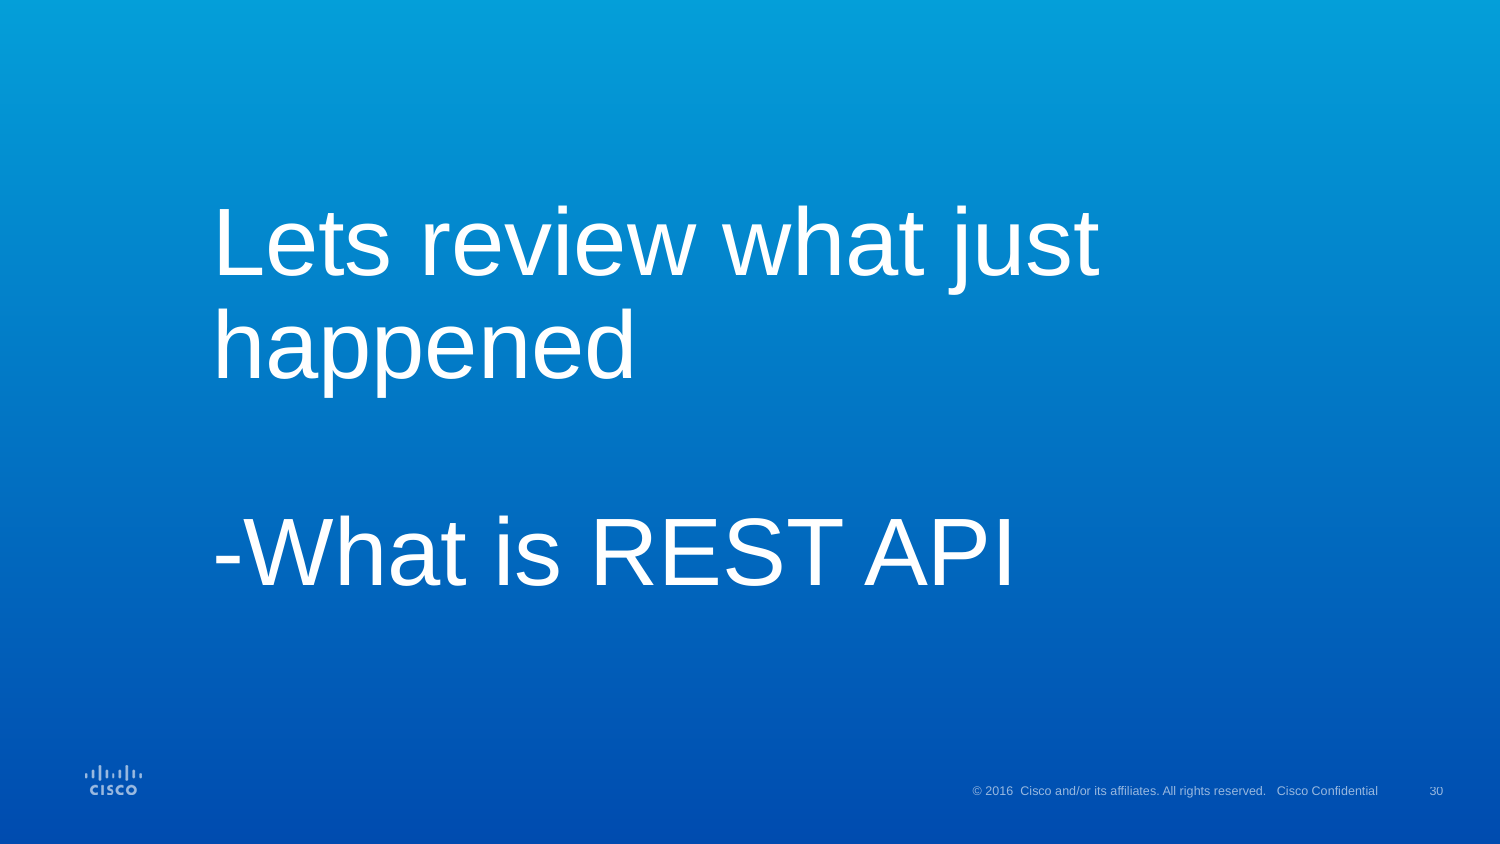

# Lets review what just happened -What is REST API